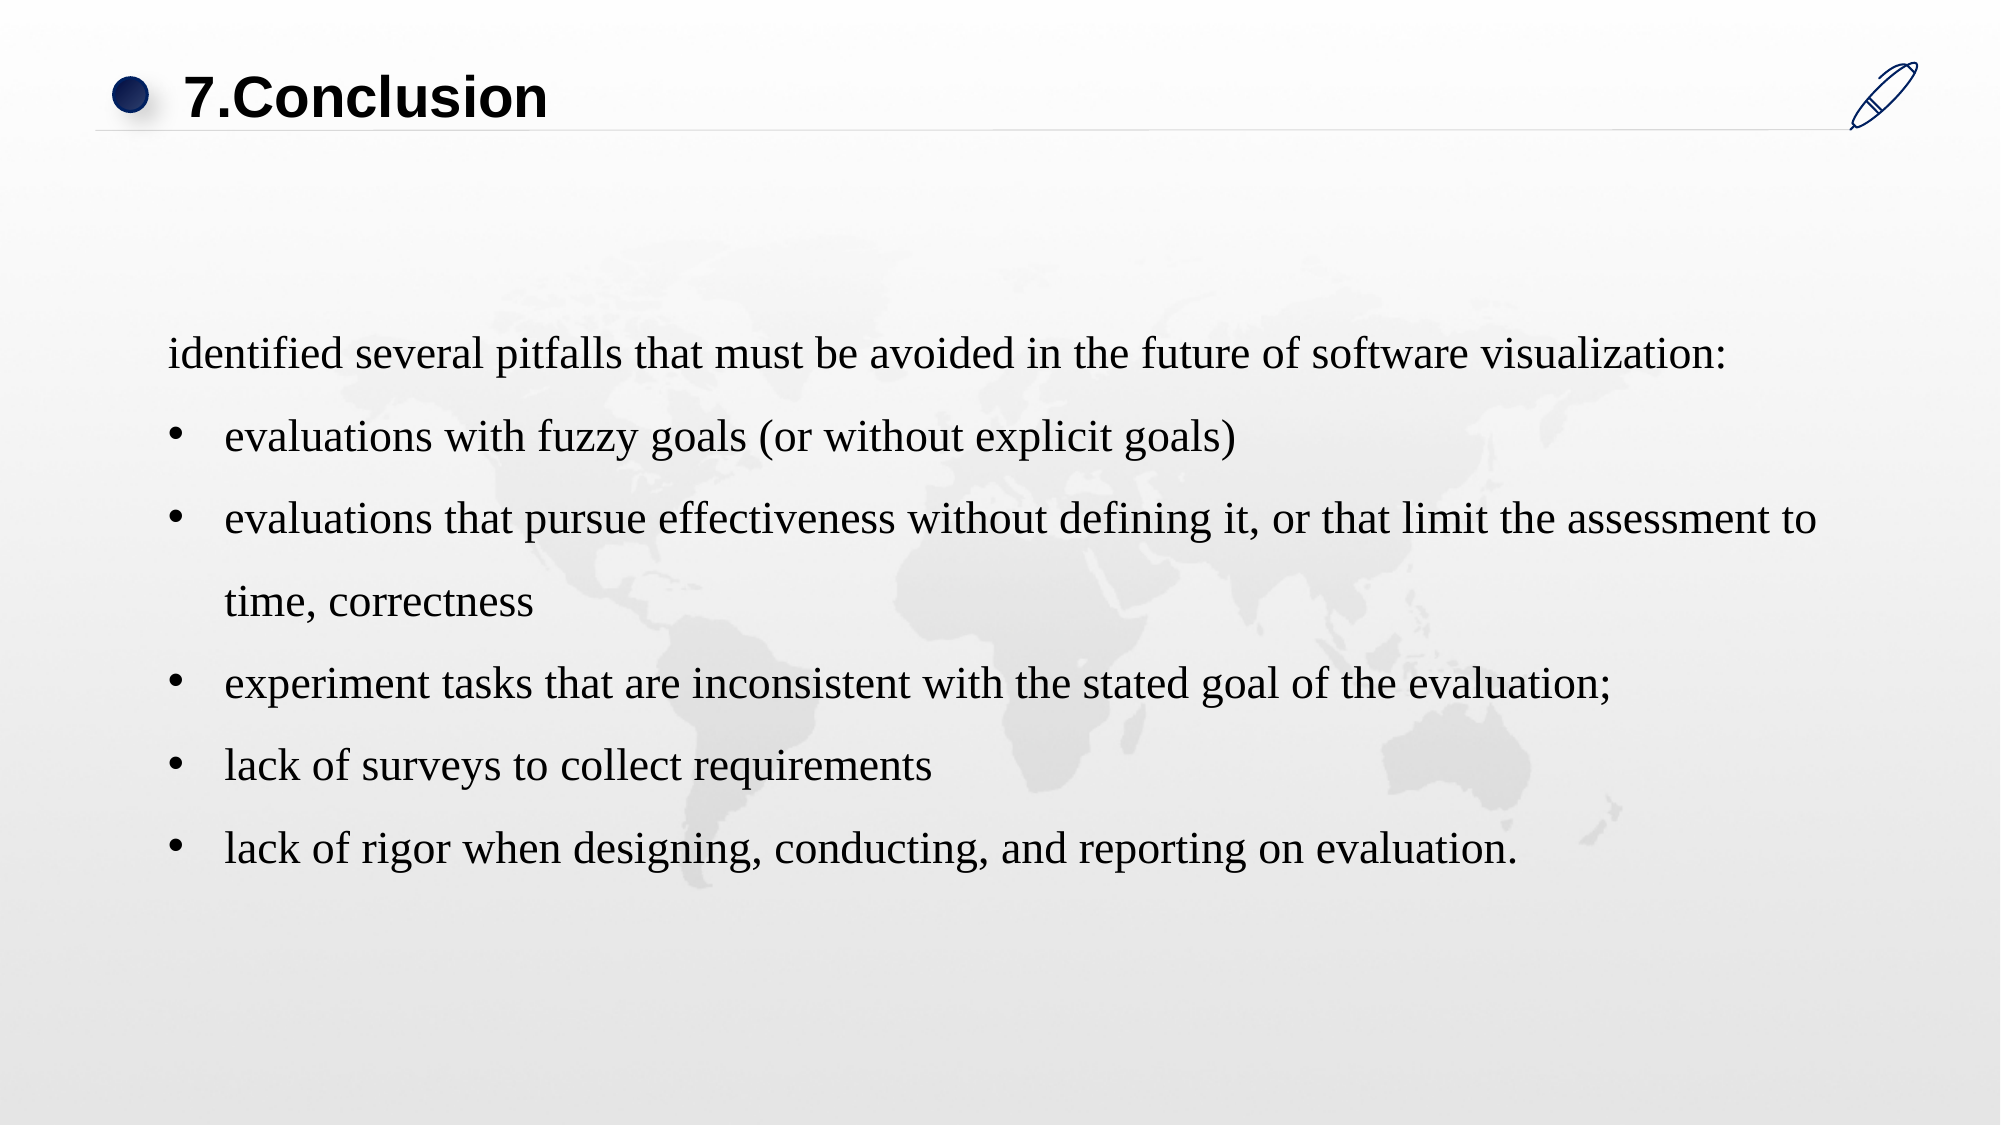

7.Conclusion

identified several pitfalls that must be avoided in the future of software visualization:
evaluations with fuzzy goals (or without explicit goals)
evaluations that pursue effectiveness without defining it, or that limit the assessment to time, correctness
experiment tasks that are inconsistent with the stated goal of the evaluation;
lack of surveys to collect requirements
lack of rigor when designing, conducting, and reporting on evaluation.